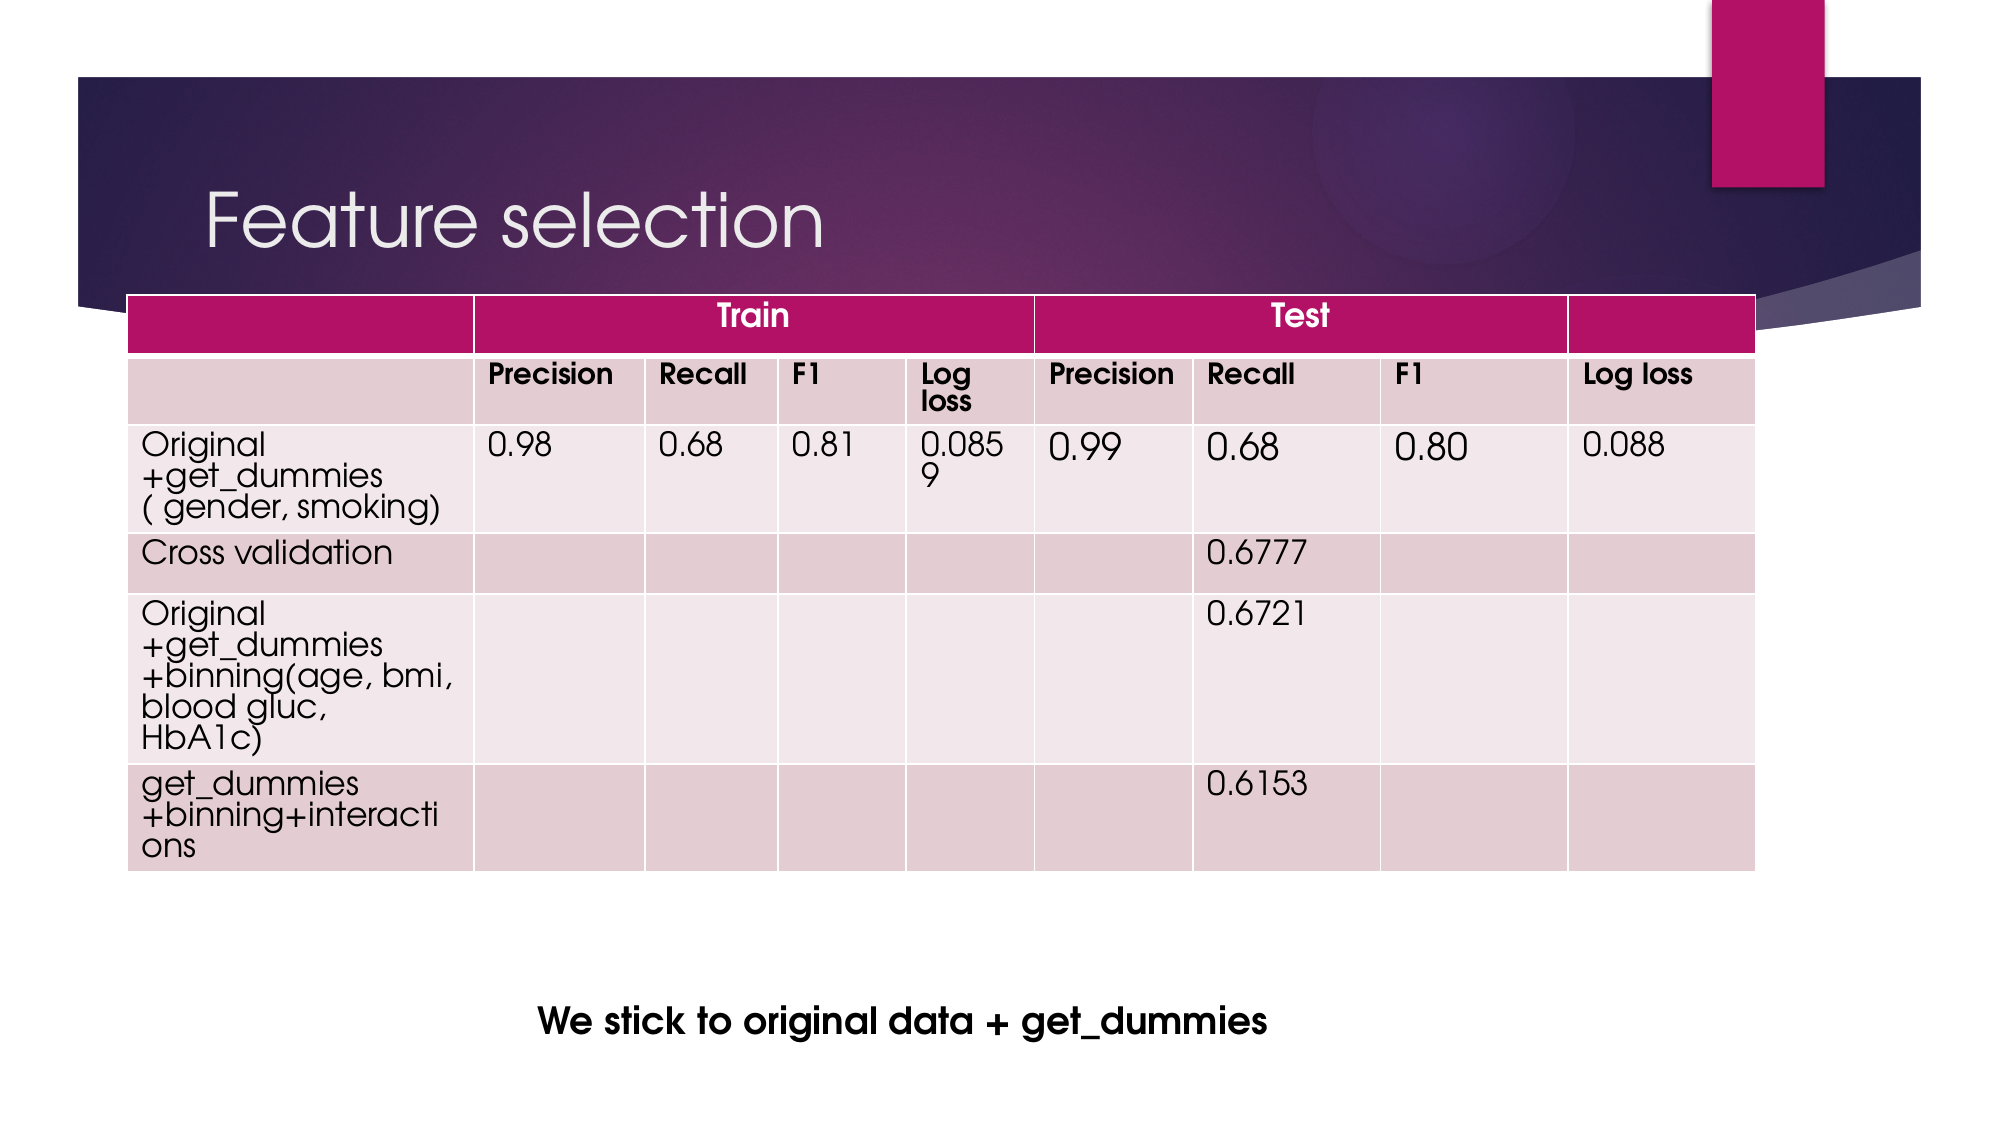

# Feature selection
|  | Train |  |  |  | Test |  |  |  |
| --- | --- | --- | --- | --- | --- | --- | --- | --- |
|  | Precision | Recall | F1 | Log loss | Precision | Recall | F1 | Log loss |
| Original +get\_dummies ( gender, smoking) | 0.98 | 0.68 | 0.81 | 0.0859 | 0.99 | 0.68 | 0.80 | 0.088 |
| Cross validation |  |  |  |  |  | 0.6777 |  |  |
| Original +get\_dummies +binning(age, bmi, blood gluc, HbA1c) |  |  |  |  |  | 0.6721 |  |  |
| get\_dummies +binning+interactions |  |  |  |  |  | 0.6153 |  |  |
We stick to original data + get_dummies